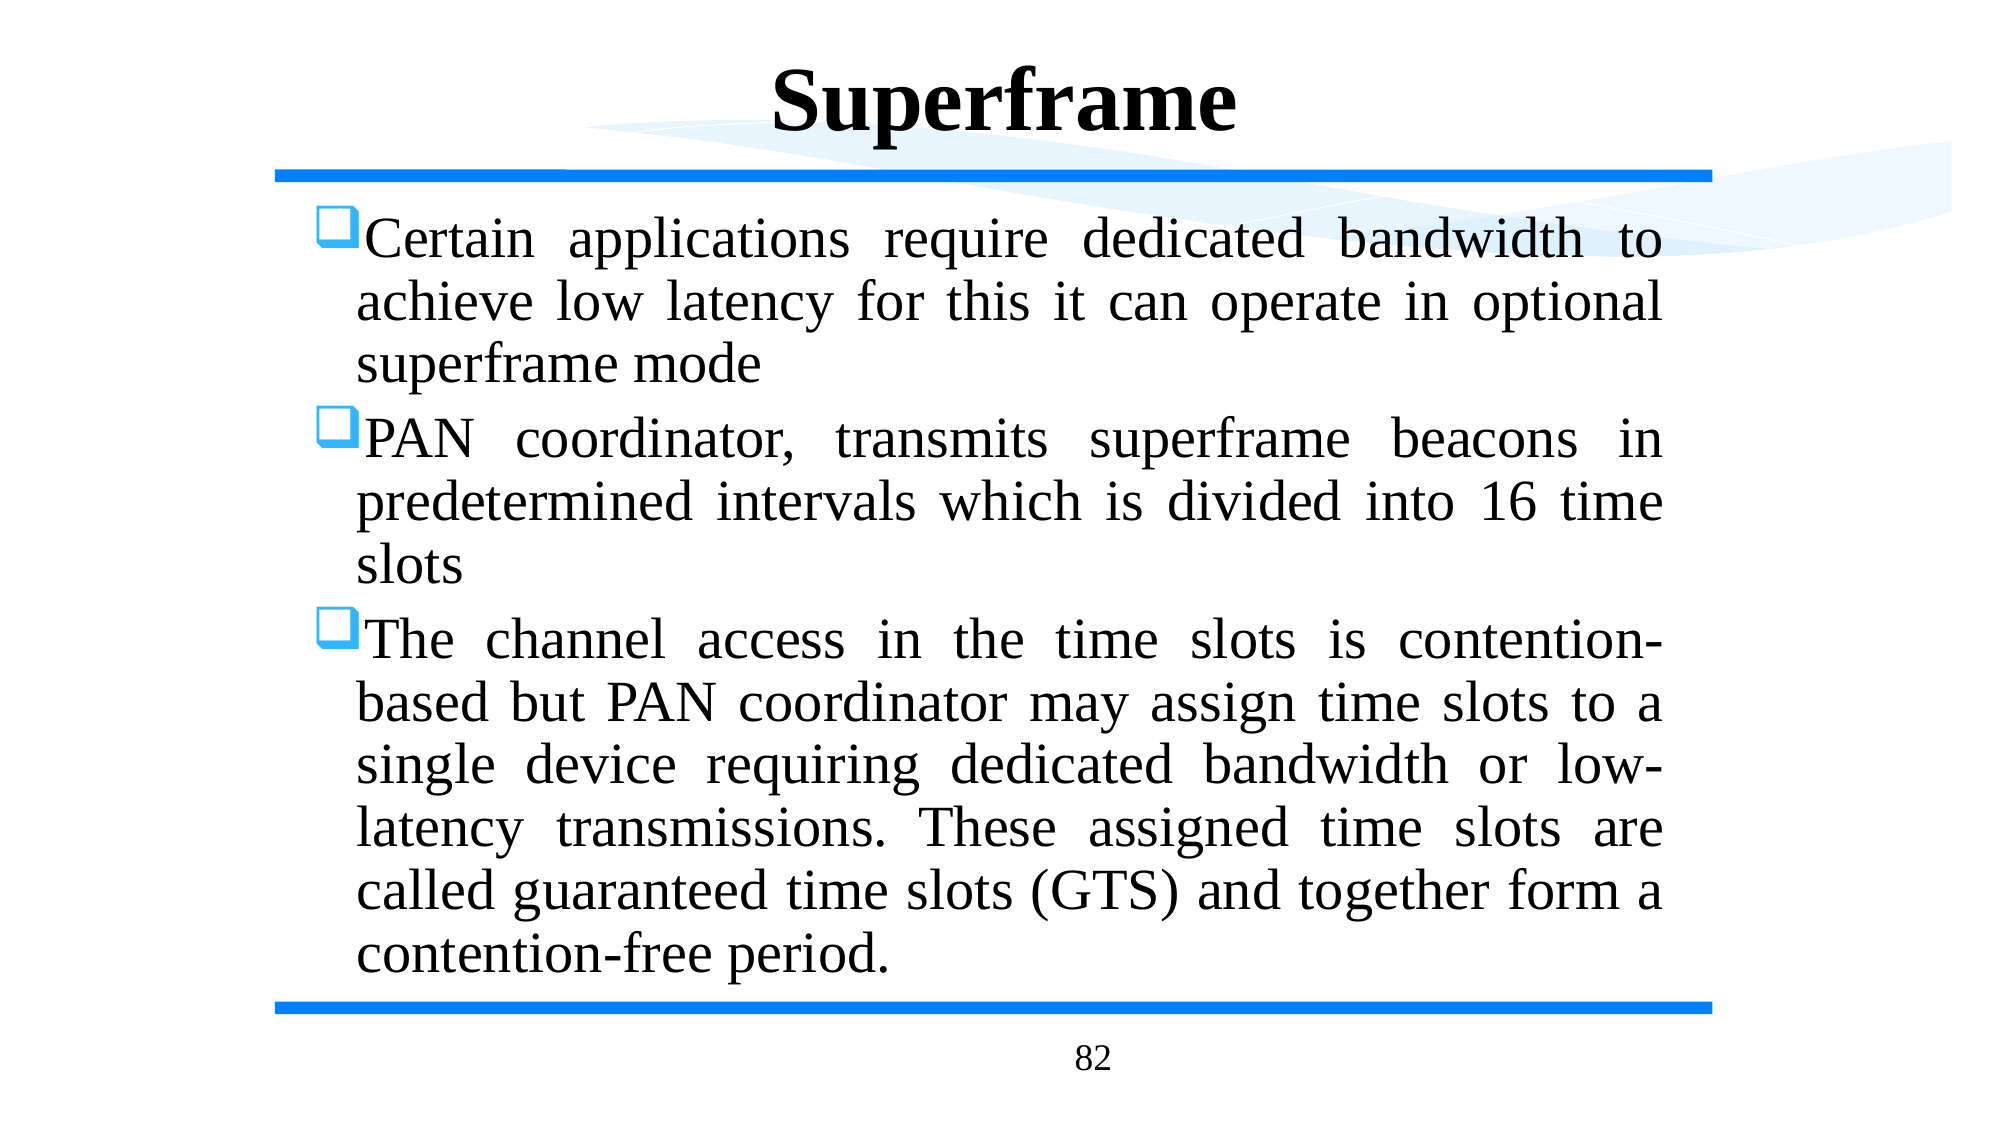

Superframe

Certain applications require dedicated bandwidth to achieve low latency for this it can operate in optional superframe mode
PAN coordinator, transmits superframe beacons in predetermined intervals which is divided into 16 time slots
The channel access in the time slots is contention-based but PAN coordinator may assign time slots to a single device requiring dedicated bandwidth or low-latency transmissions. These assigned time slots are called guaranteed time slots (GTS) and together form a contention-free period.

82